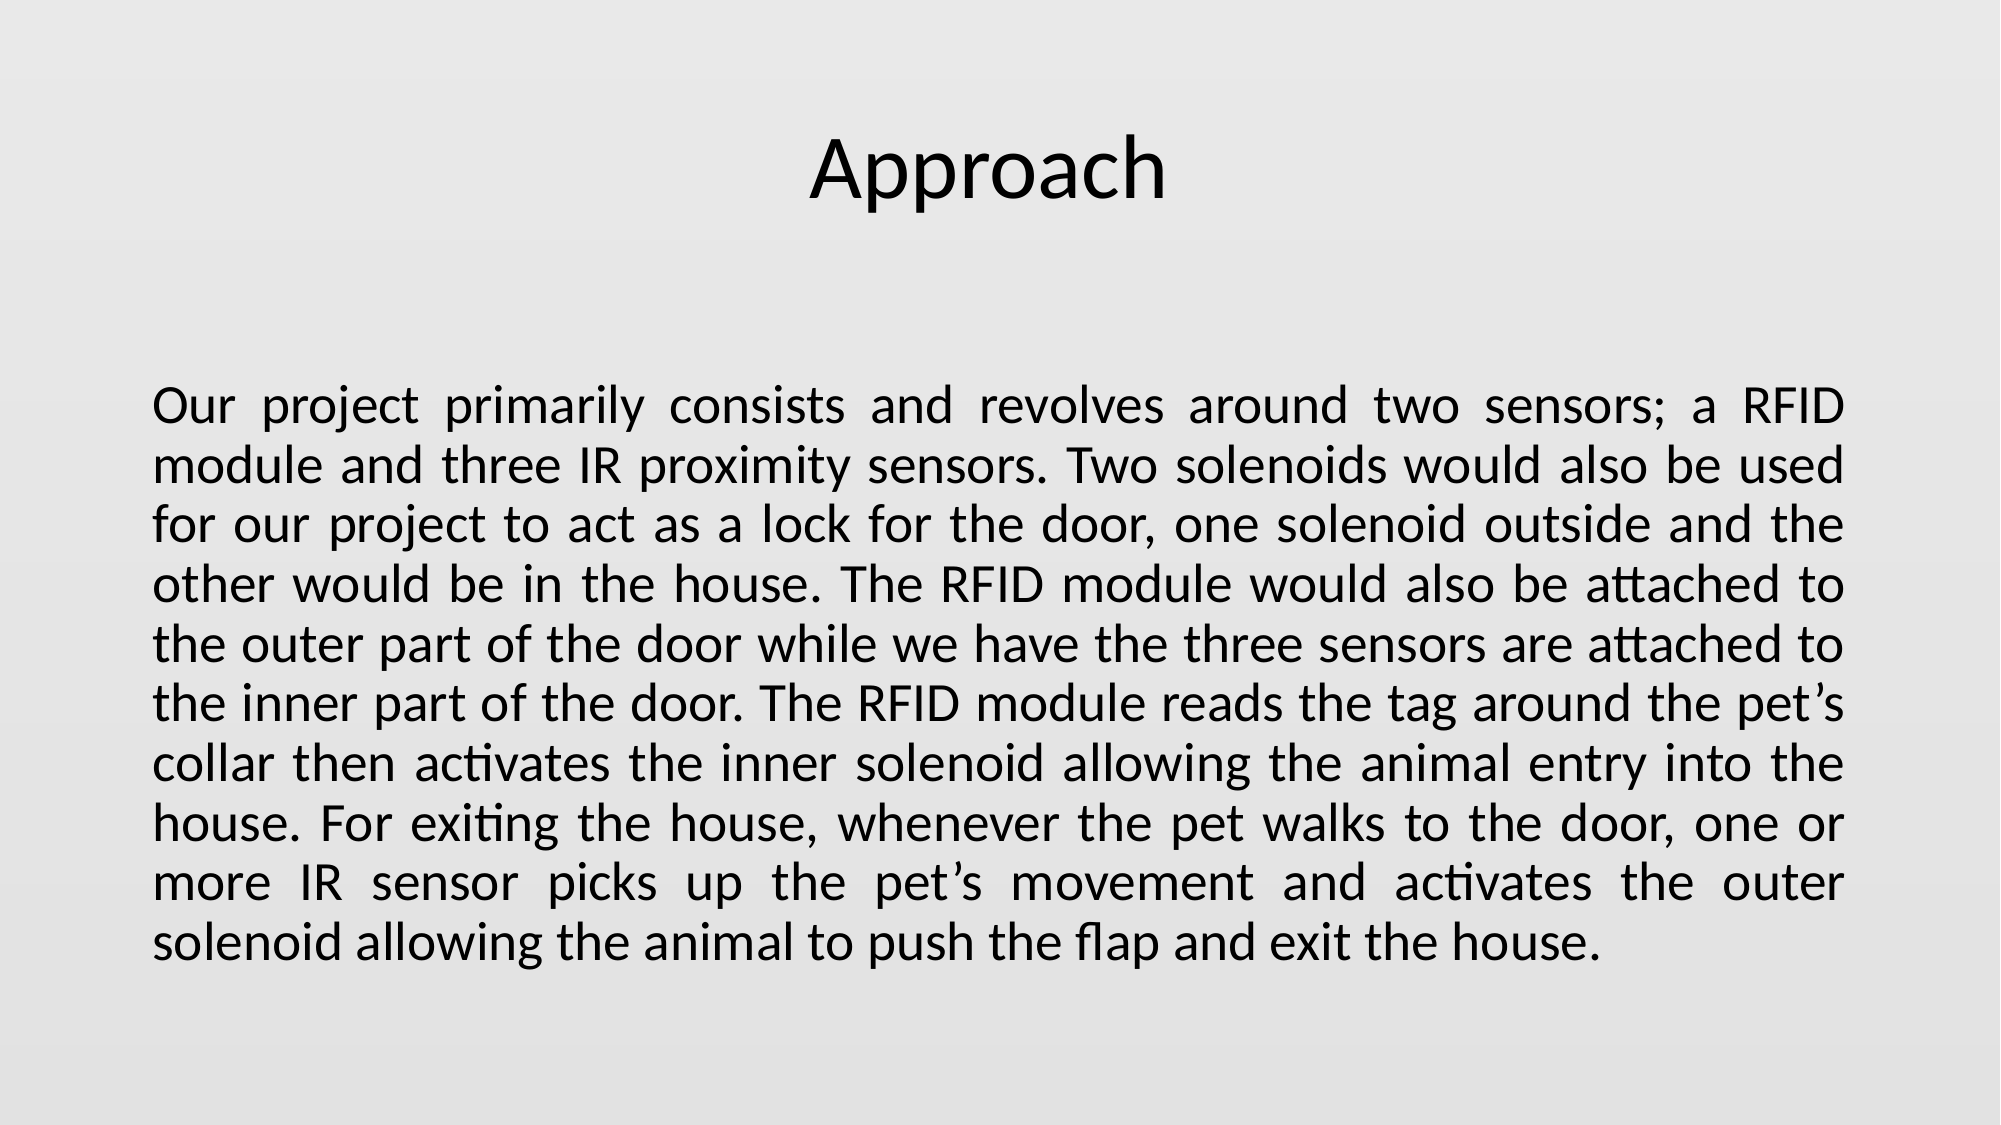

# Approach
Our project primarily consists and revolves around two sensors; a RFID module and three IR proximity sensors. Two solenoids would also be used for our project to act as a lock for the door, one solenoid outside and the other would be in the house. The RFID module would also be attached to the outer part of the door while we have the three sensors are attached to the inner part of the door. The RFID module reads the tag around the pet’s collar then activates the inner solenoid allowing the animal entry into the house. For exiting the house, whenever the pet walks to the door, one or more IR sensor picks up the pet’s movement and activates the outer solenoid allowing the animal to push the flap and exit the house.